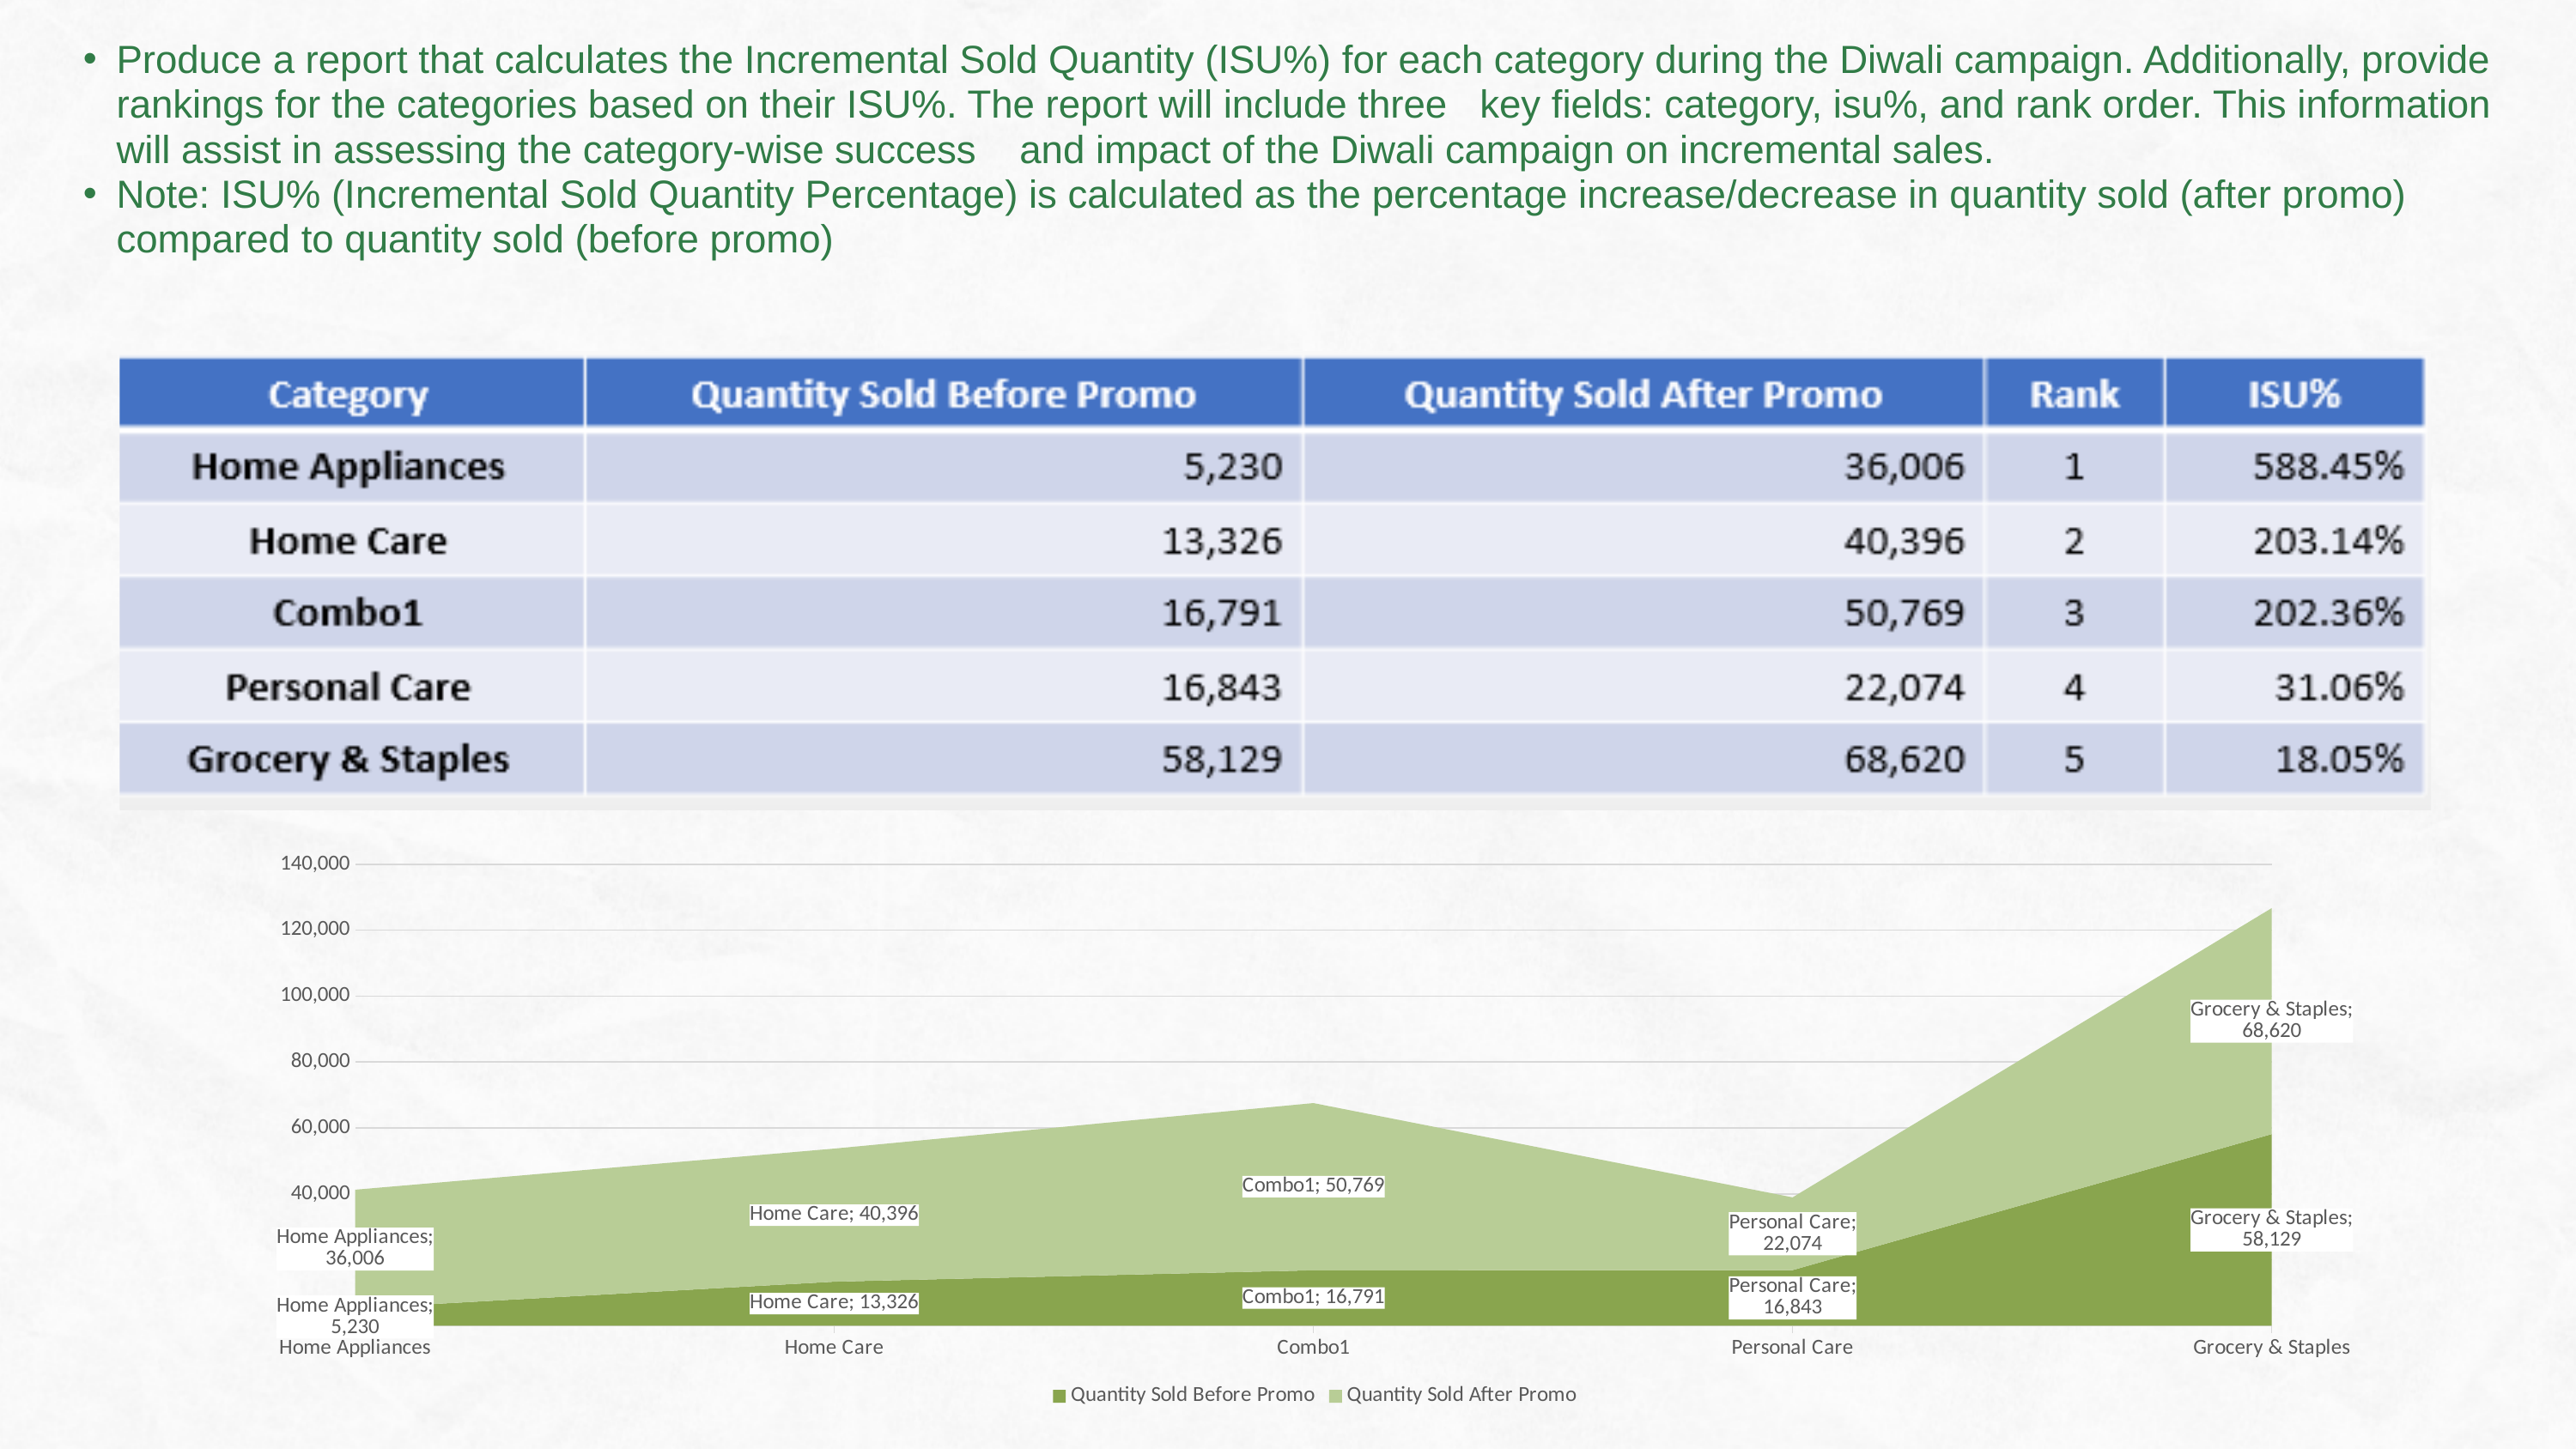

Produce a report that calculates the Incremental Sold Quantity (ISU%) for each category during the Diwali campaign. Additionally, provide rankings for the categories based on their ISU%. The report will include three   key fields: category, isu%, and rank order. This information will assist in assessing the category-wise success    and impact of the Diwali campaign on incremental sales.
Note: ISU% (Incremental Sold Quantity Percentage) is calculated as the percentage increase/decrease in quantity sold (after promo) compared to quantity sold (before promo)

### Chart

| Category | Quantity Sold Before Promo | Quantity Sold After Promo |
|---|---|---|
| Home Appliances | 5230.0 | 36006.0 |
| Home Care | 13326.0 | 40396.0 |
| Combo1 | 16791.0 | 50769.0 |
| Personal Care | 16843.0 | 22074.0 |
| Grocery & Staples | 58129.0 | 68620.0 |